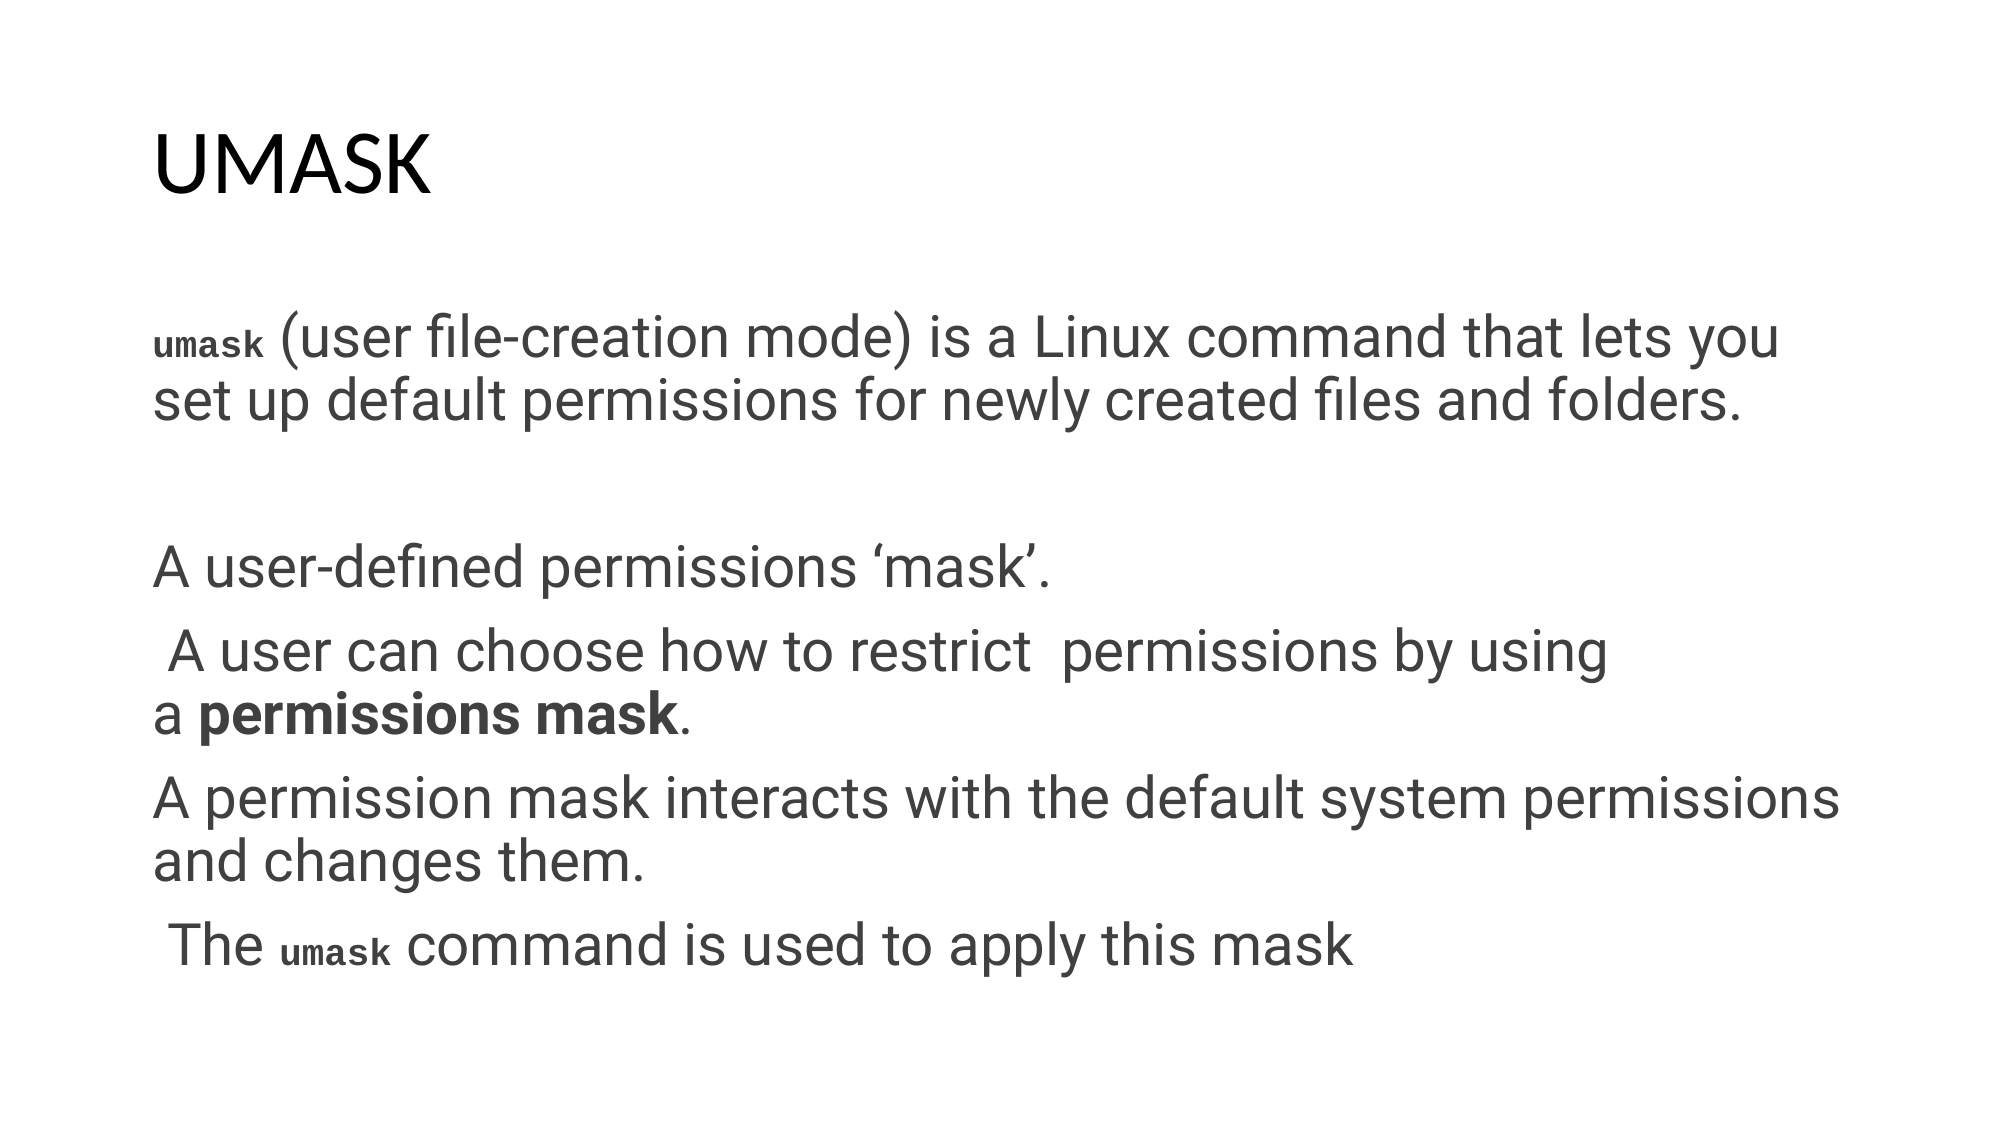

# UMASK
umask (user file-creation mode) is a Linux command that lets you set up default permissions for newly created files and folders.

A user-defined permissions ‘mask’.
 A user can choose how to restrict  permissions by using a permissions mask.
A permission mask interacts with the default system permissions and changes them.
 The umask command is used to apply this mask